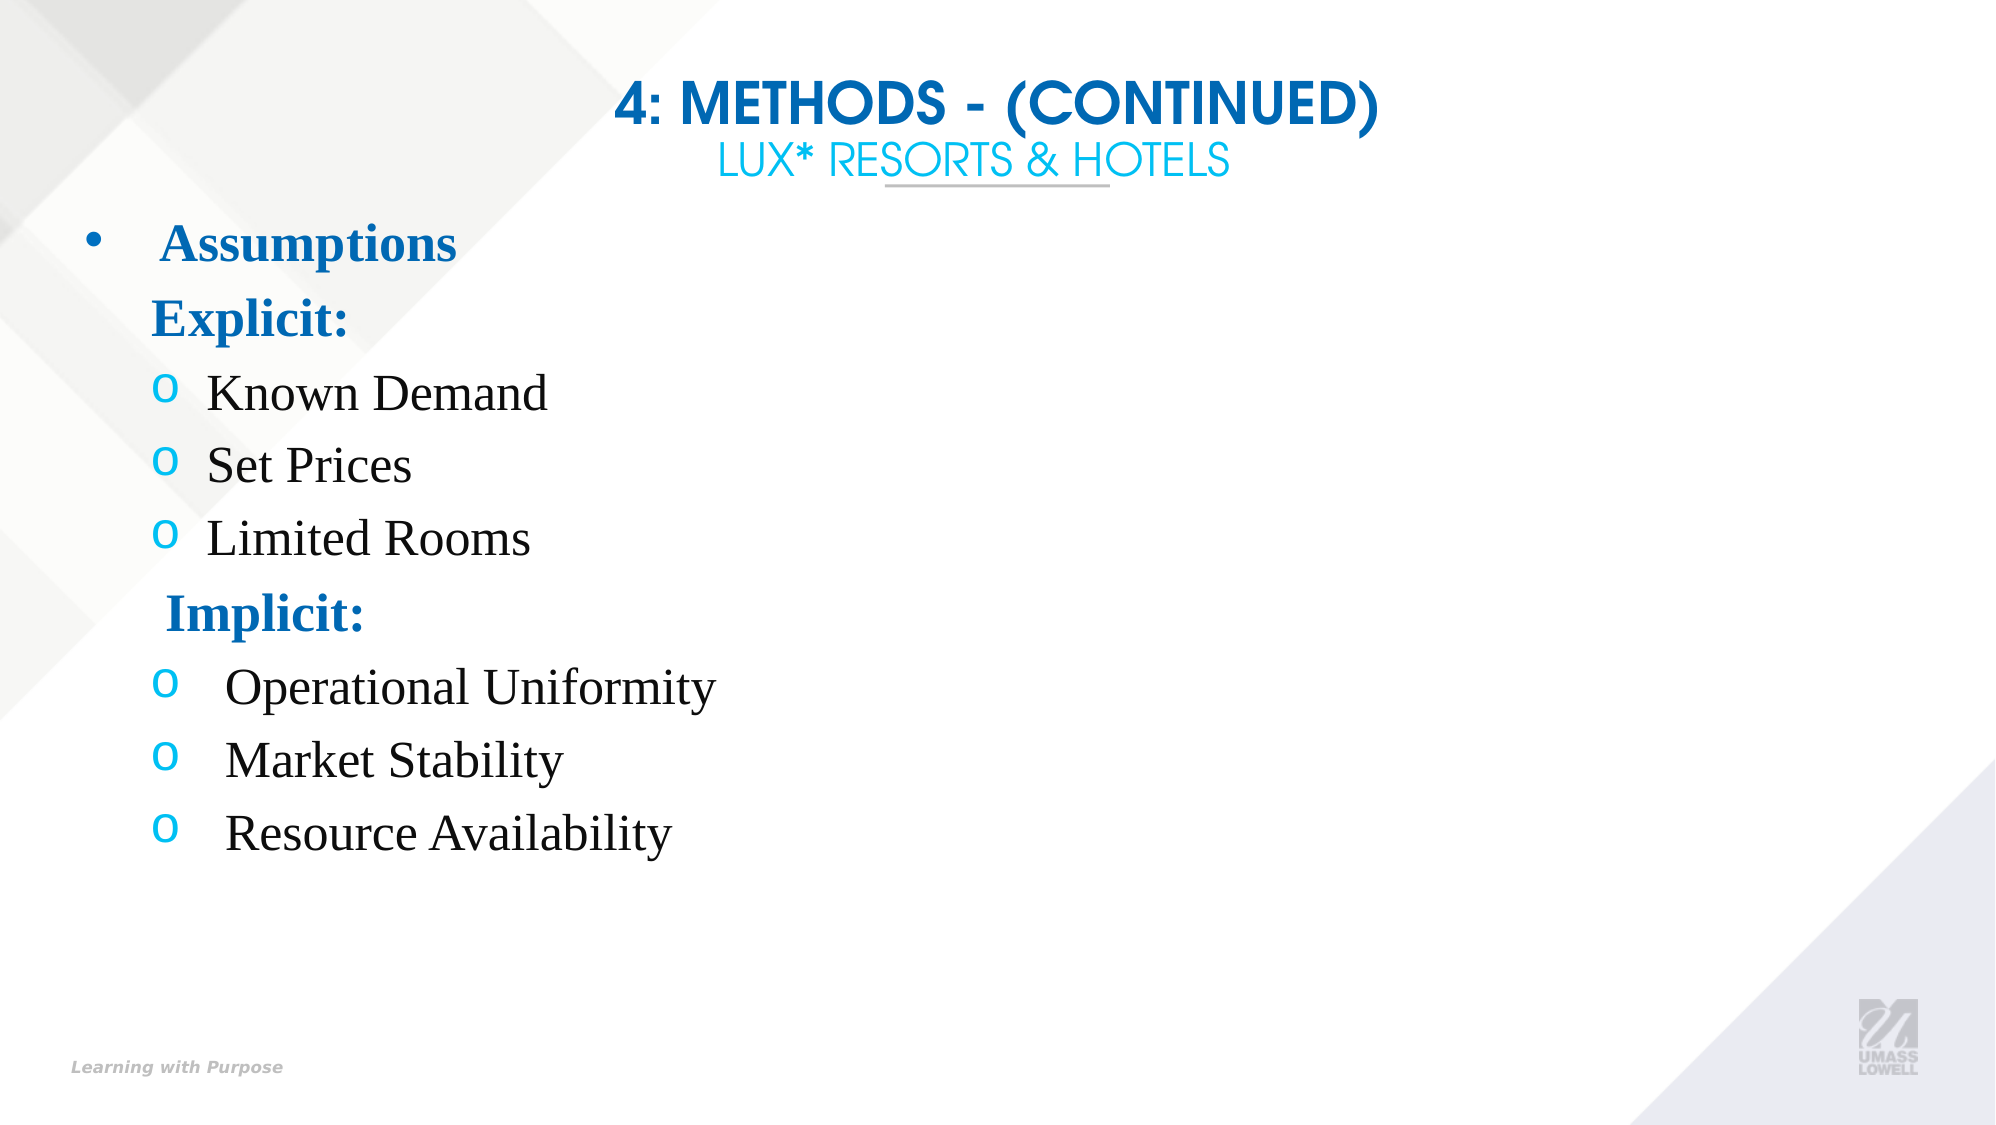

4: Methods - (Continued)
LUX* RESORTS & HOTELS

Assumptions
     Explicit:
Known Demand
Set Prices
Limited Rooms
      Implicit:
Operational Uniformity
Market Stability
Resource Availability